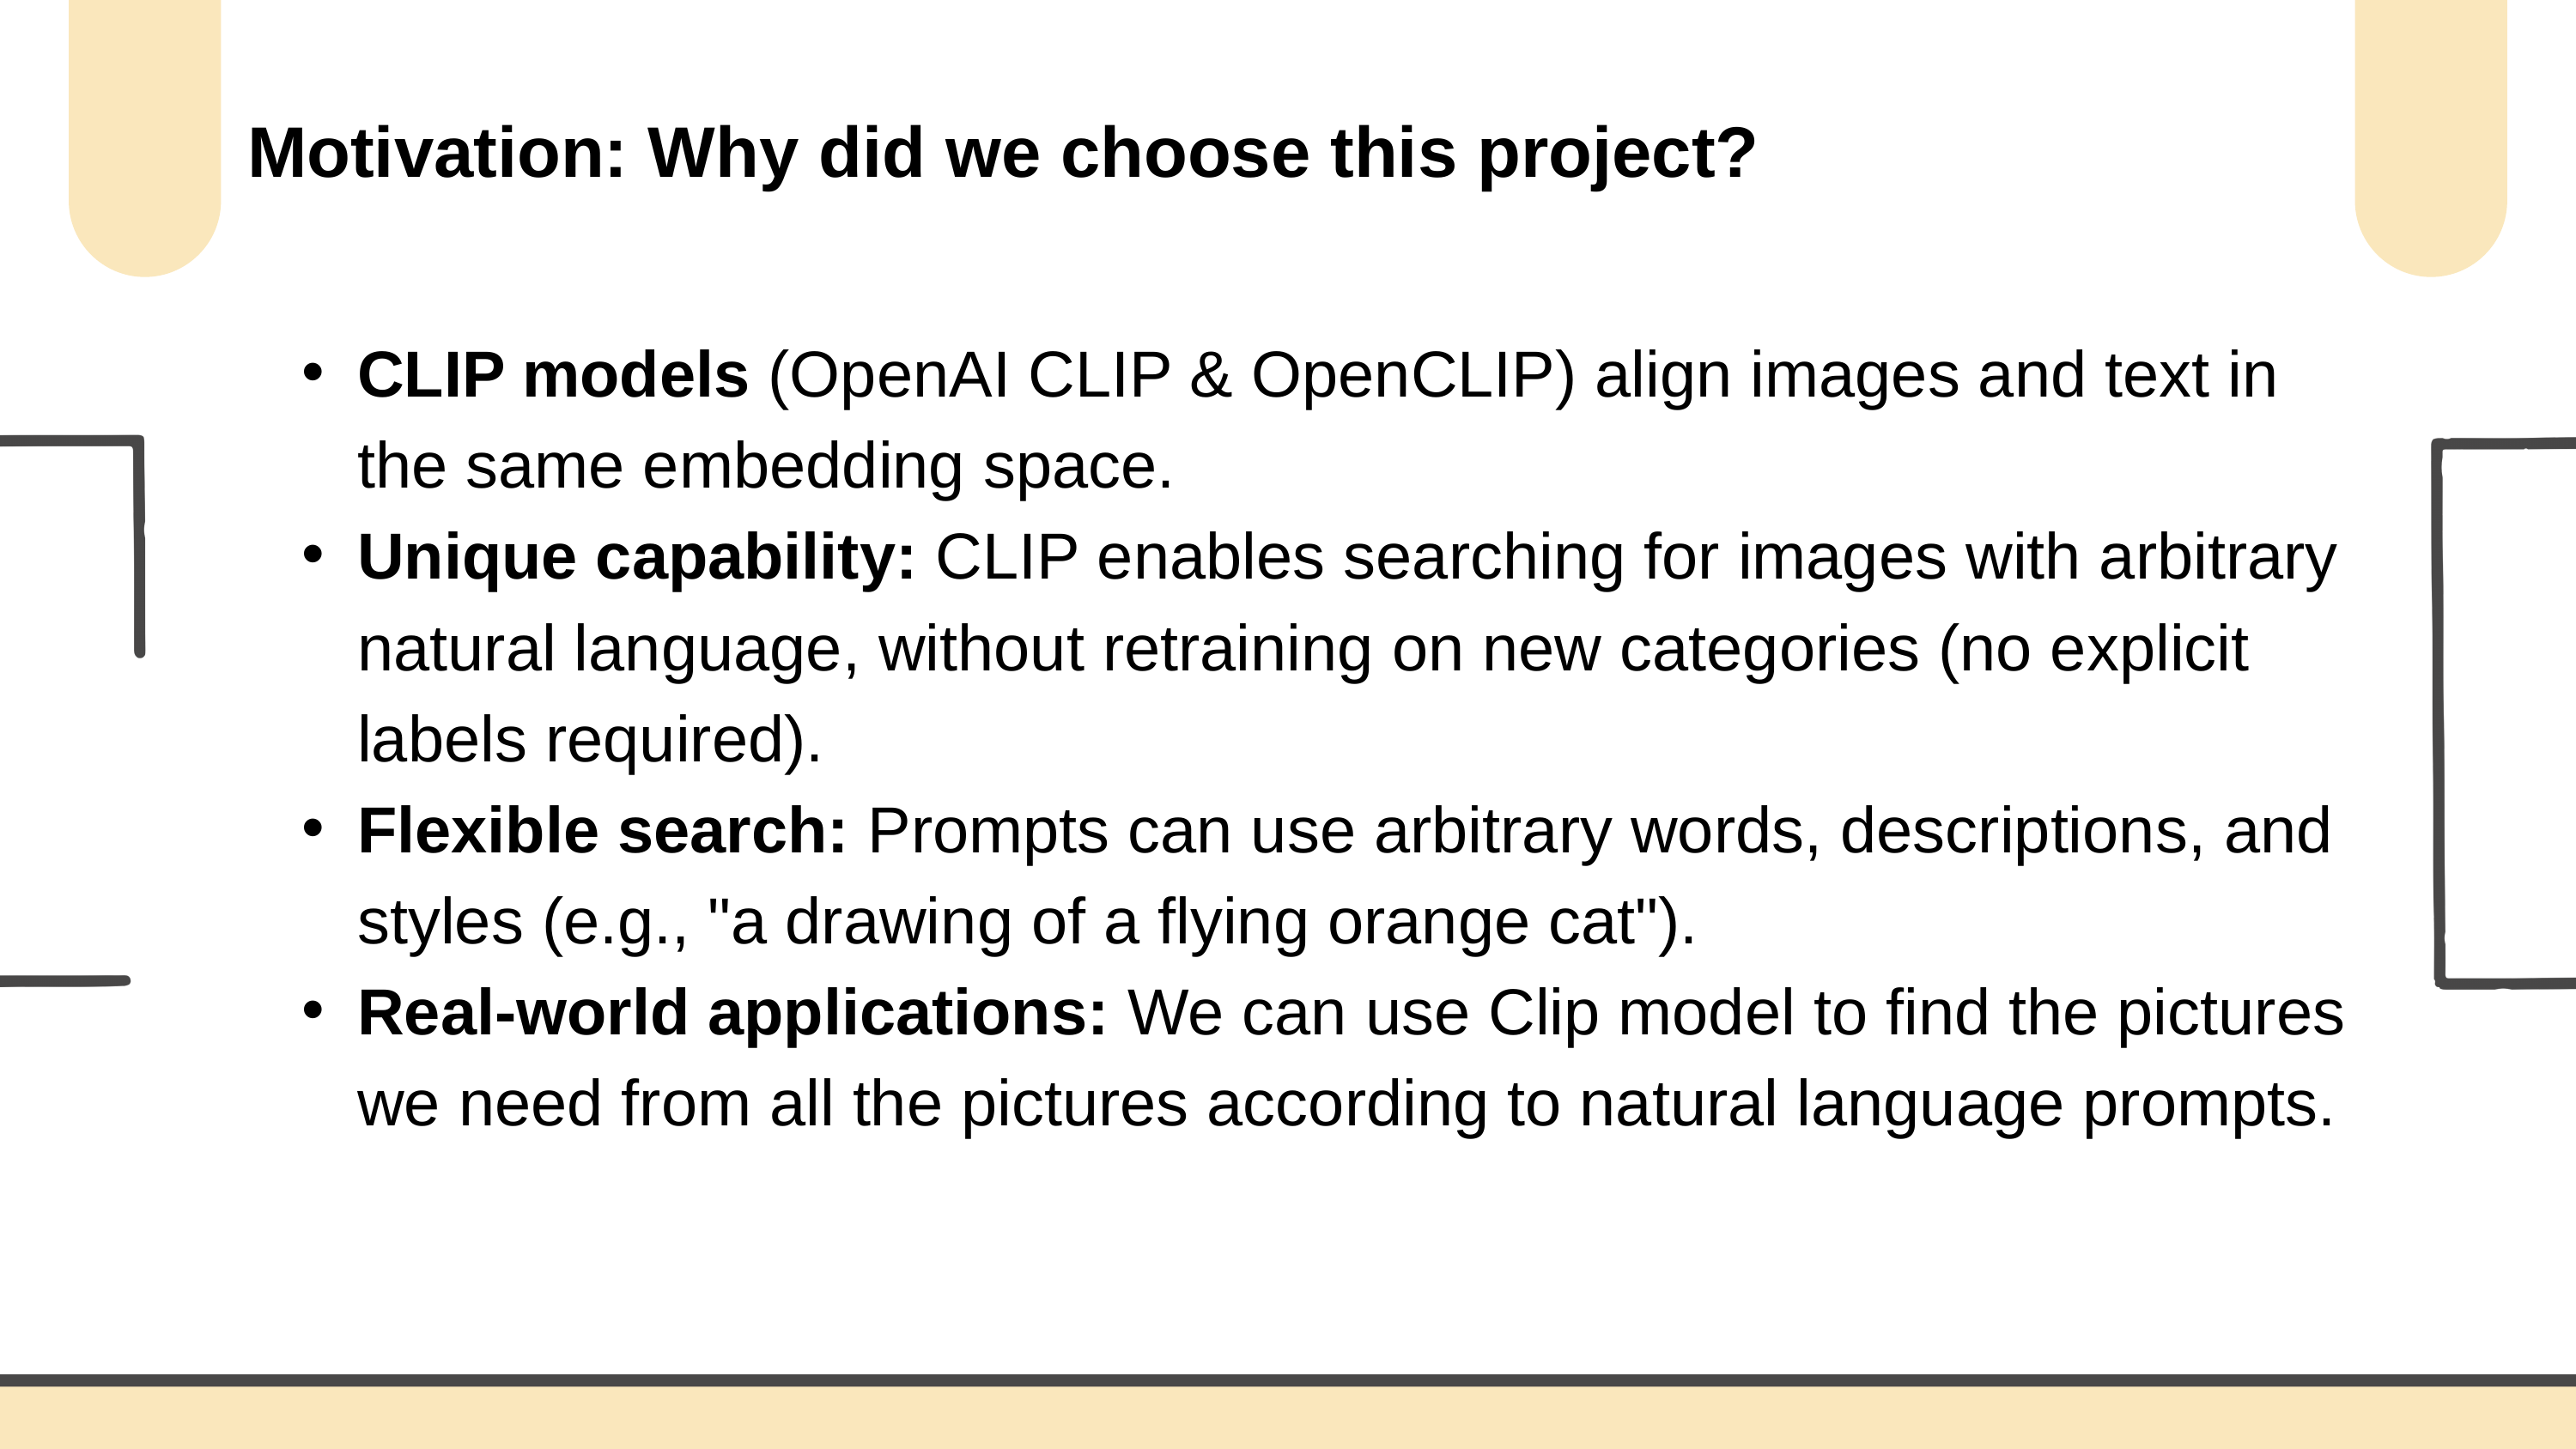

Motivation: Why did we choose this project?
CLIP models (OpenAI CLIP & OpenCLIP) align images and text in the same embedding space.
Unique capability: CLIP enables searching for images with arbitrary natural language, without retraining on new categories (no explicit labels required).
Flexible search: Prompts can use arbitrary words, descriptions, and styles (e.g., "a drawing of a flying orange cat").
Real-world applications: We can use Clip model to find the pictures we need from all the pictures according to natural language prompts.